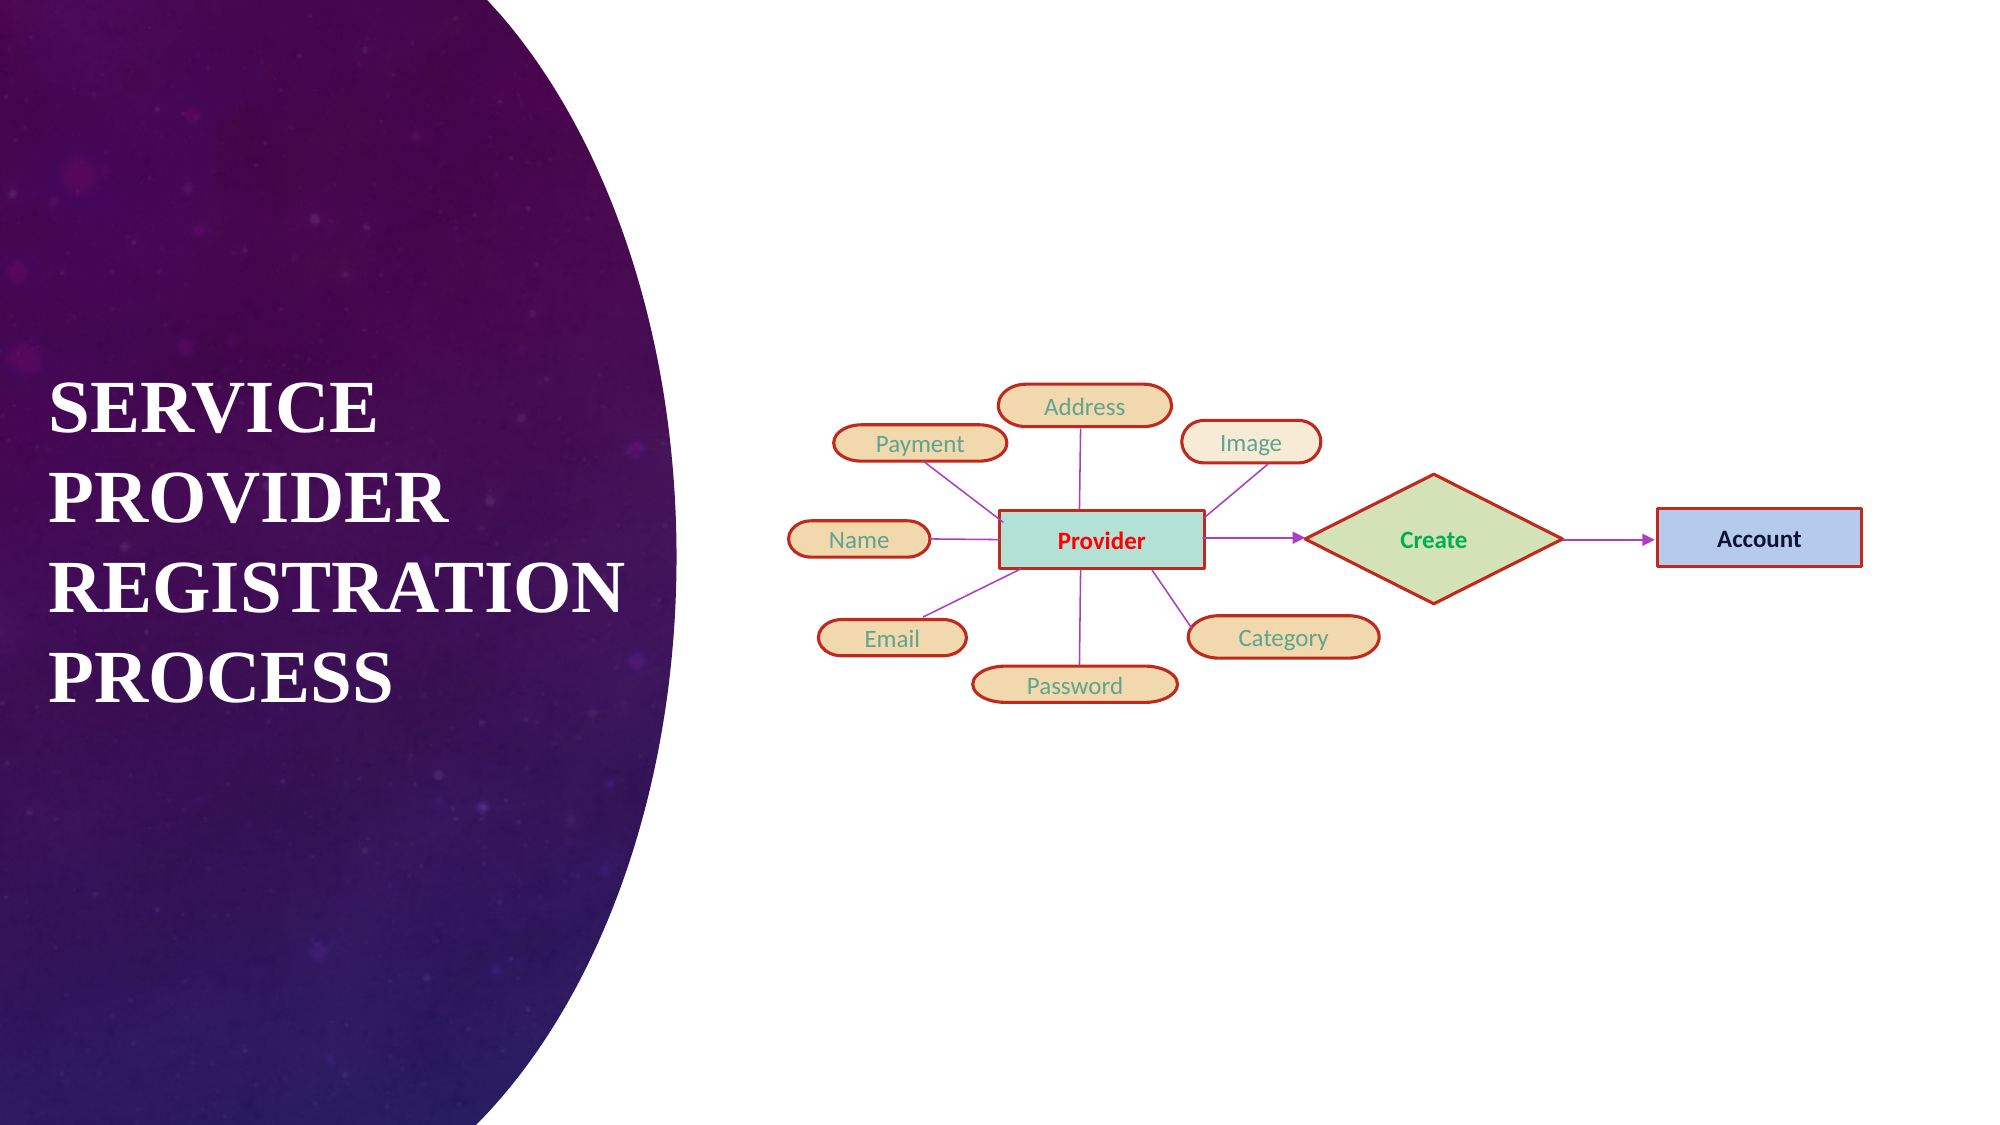

Service Provider Registration Process
Address
Image
Payment
Create
Account
Provider
Name
Category
Email
Password